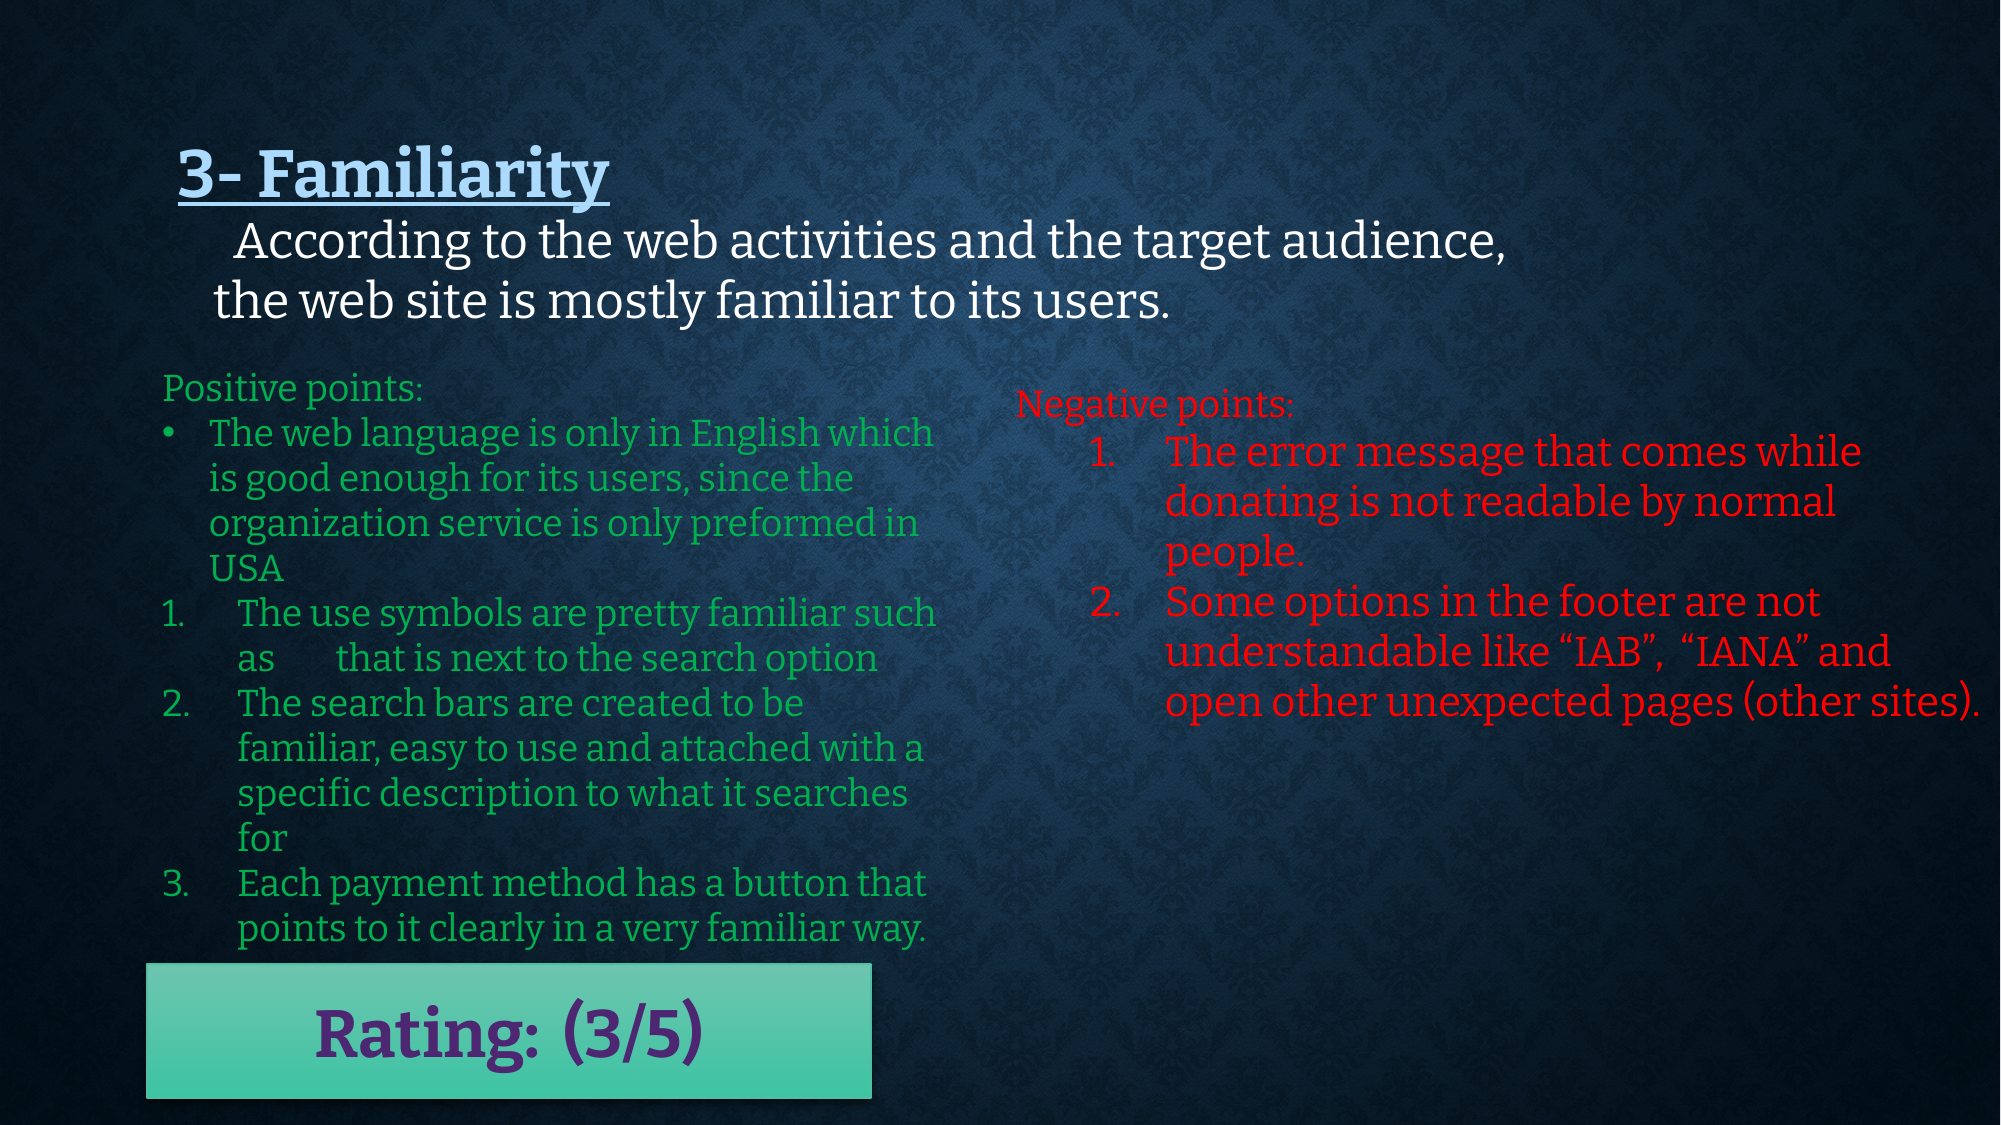

3- Familiarity
  According to the web activities and the target audience, the web site is mostly familiar to its users.
Positive points:
The web language is only in English which is good enough for its users, since the organization service is only preformed in USA
The use symbols are pretty familiar such as        that is next to the search option
The search bars are created to be familiar, easy to use and attached with a specific description to what it searches for
Each payment method has a button that points to it clearly in a very familiar way.

Negative points:
The error message that comes while donating is not readable by normal people.
Some options in the footer are not understandable like “IAB”,  “IANA” and open other unexpected pages (other sites).

Rating:  (3/5)